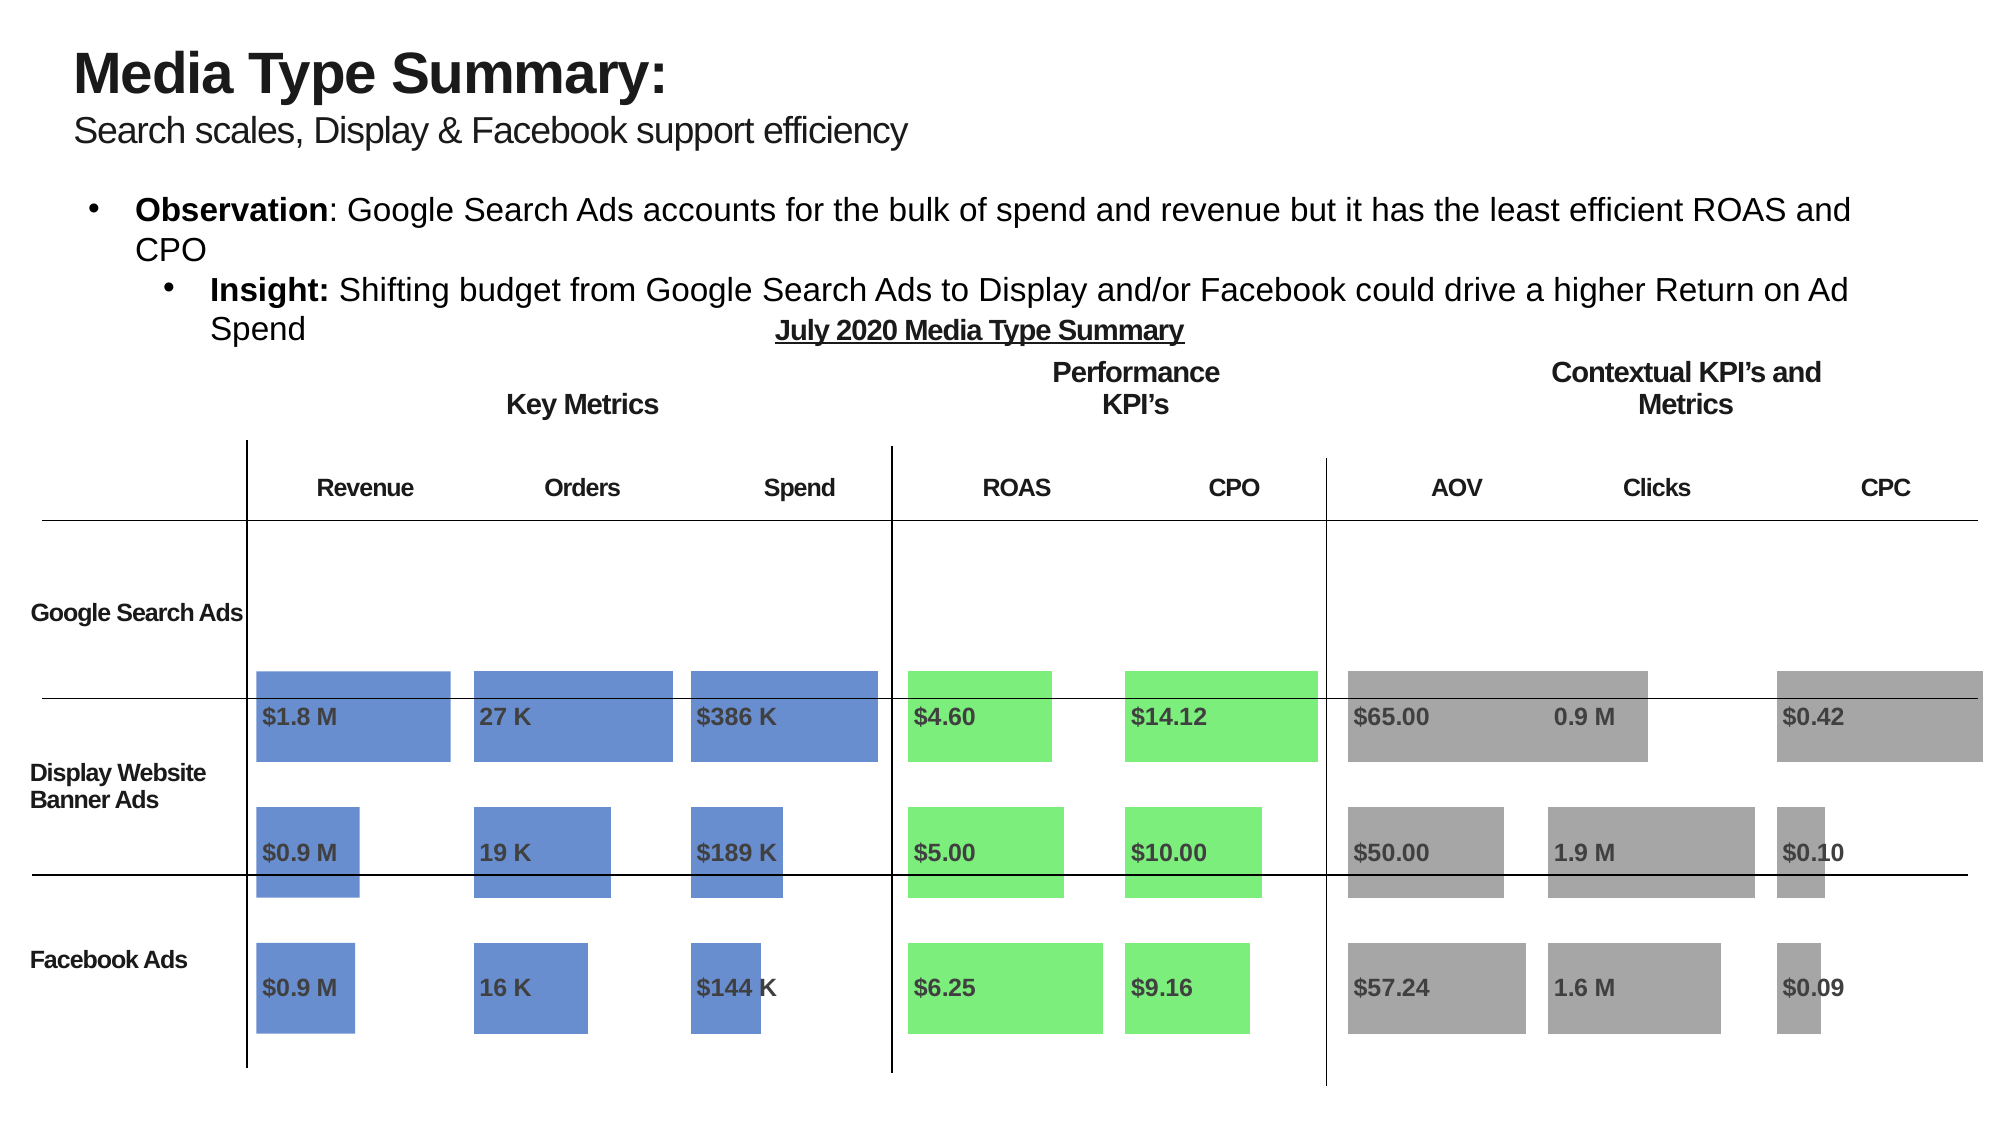

Media Type Summary:
Search scales, Display & Facebook support efficiency
Observation: Google Search Ads accounts for the bulk of spend and revenue but it has the least efficient ROAS and CPO
Insight: Shifting budget from Google Search Ads to Display and/or Facebook could drive a higher Return on Ad Spend

July 2020 Media Type Summary
Performance KPI’s
Contextual KPI’s and Metrics
Key Metrics
Revenue

[unsupported chart]

Orders

[unsupported chart]

Spend

[unsupported chart]

ROAS

[unsupported chart]

CPO

[unsupported chart]

AOV

[unsupported chart]

Clicks

[unsupported chart]

CPC

[unsupported chart]

Google Search Ads
Display Website
Banner Ads
Facebook Ads